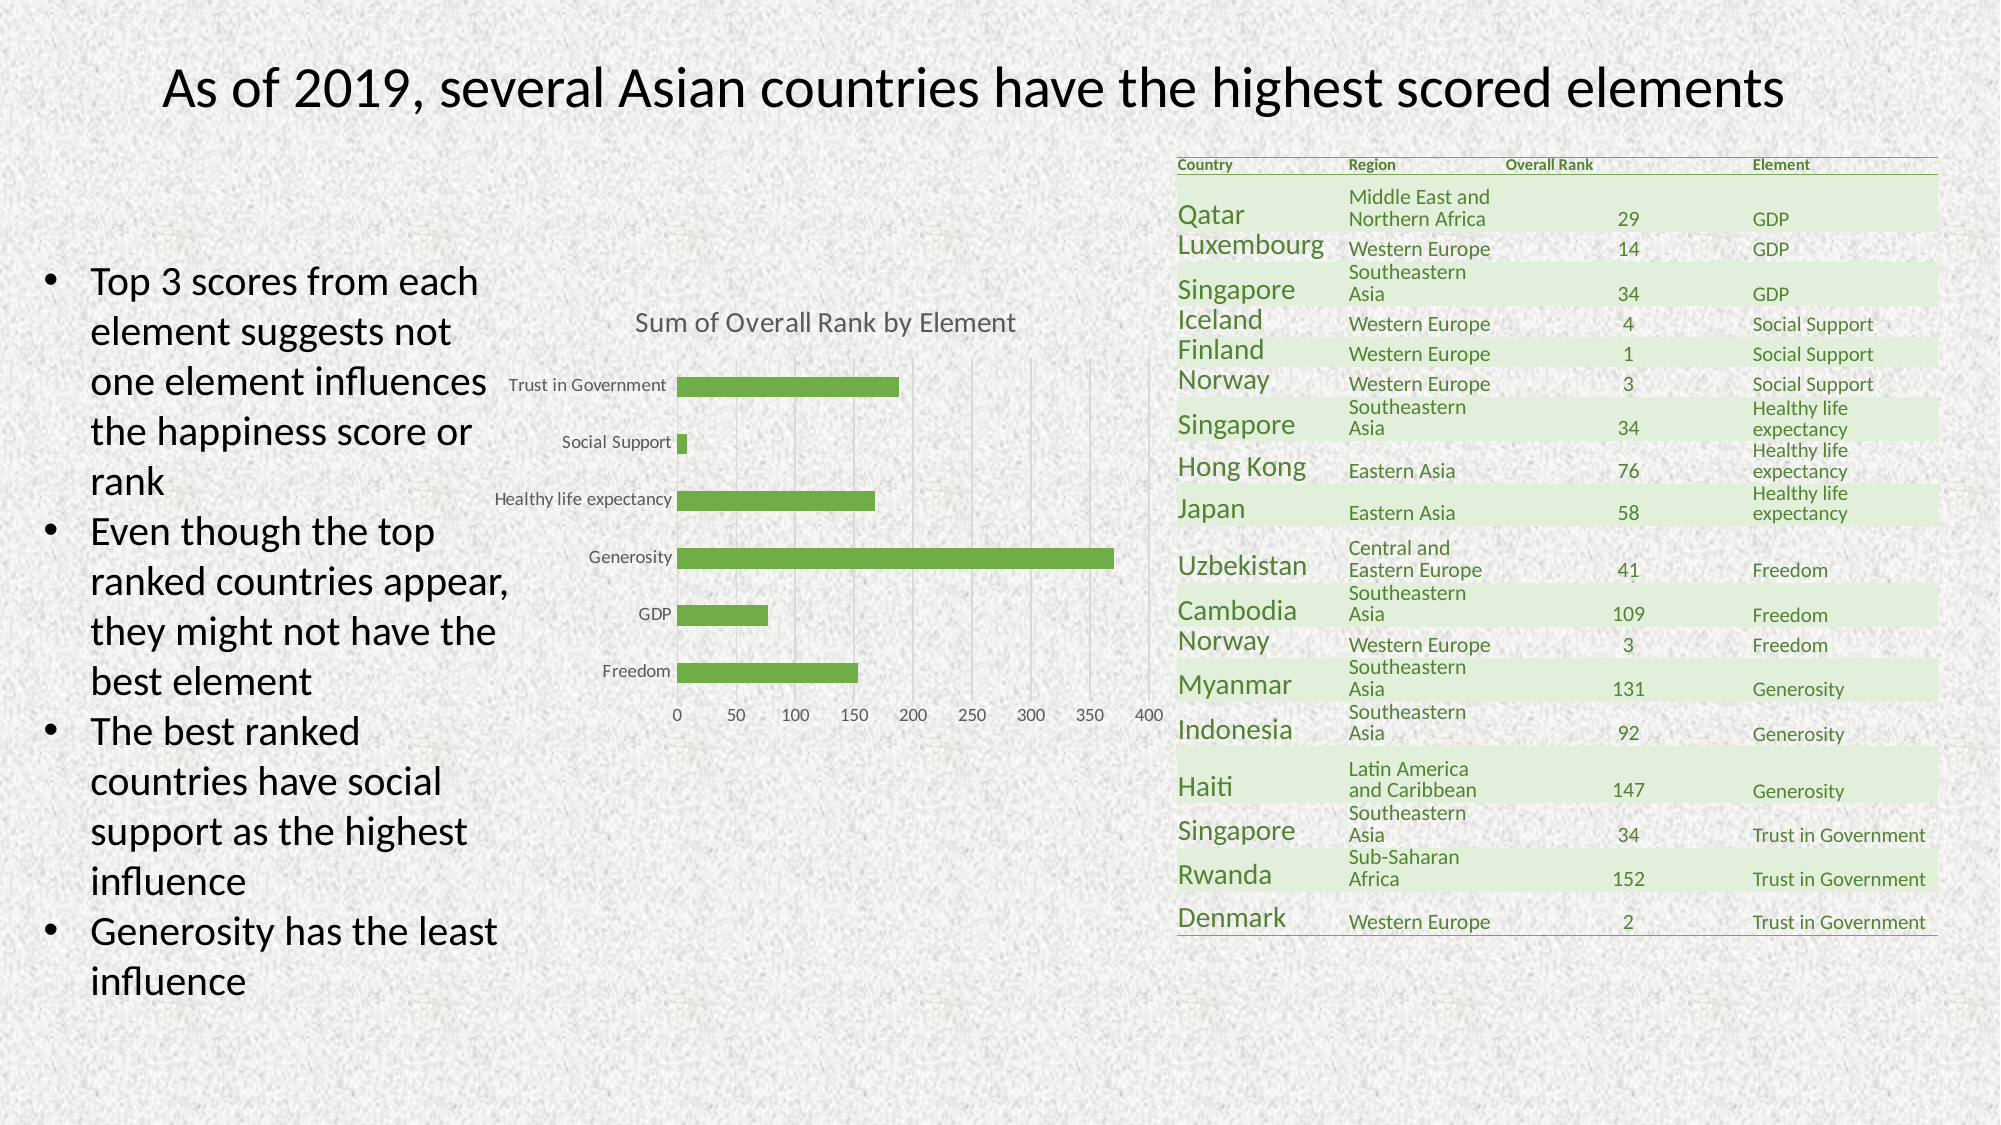

# As of 2019, several Asian countries have the highest scored elements
| Country | Region | Overall Rank | Element |
| --- | --- | --- | --- |
| Qatar | Middle East and Northern Africa | 29 | GDP |
| Luxembourg | Western Europe | 14 | GDP |
| Singapore | Southeastern Asia | 34 | GDP |
| Iceland | Western Europe | 4 | Social Support |
| Finland | Western Europe | 1 | Social Support |
| Norway | Western Europe | 3 | Social Support |
| Singapore | Southeastern Asia | 34 | Healthy life expectancy |
| Hong Kong | Eastern Asia | 76 | Healthy life expectancy |
| Japan | Eastern Asia | 58 | Healthy life expectancy |
| Uzbekistan | Central and Eastern Europe | 41 | Freedom |
| Cambodia | Southeastern Asia | 109 | Freedom |
| Norway | Western Europe | 3 | Freedom |
| Myanmar | Southeastern Asia | 131 | Generosity |
| Indonesia | Southeastern Asia | 92 | Generosity |
| Haiti | Latin America and Caribbean | 147 | Generosity |
| Singapore | Southeastern Asia | 34 | Trust in Government |
| Rwanda | Sub-Saharan Africa | 152 | Trust in Government |
| Denmark | Western Europe | 2 | Trust in Government |
Top 3 scores from each element suggests not one element influences the happiness score or rank
Even though the top ranked countries appear, they might not have the best element
The best ranked countries have social support as the highest influence
Generosity has the least influence

### Chart: Sum of Overall Rank by Element

| Category | Total |
|---|---|
| Freedom | 153.0 |
| GDP | 77.0 |
| Generosity | 370.0 |
| Healthy life expectancy | 168.0 |
| Social Support | 8.0 |
| Trust in Government  | 188.0 |